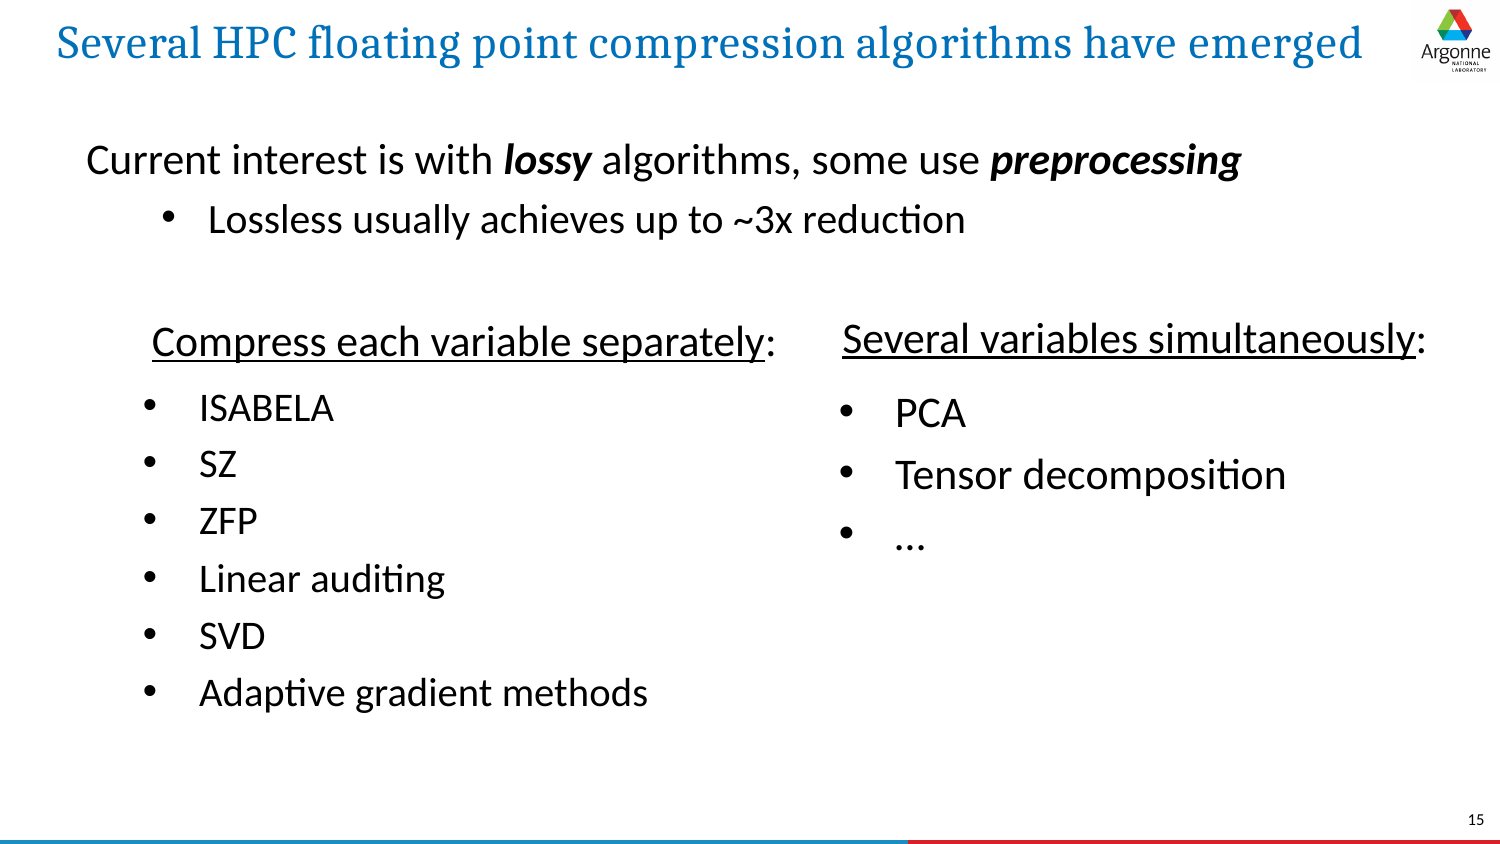

# Several HPC floating point compression algorithms have emerged
Current interest is with lossy algorithms, some use preprocessing
Lossless usually achieves up to ~3x reduction
Several variables simultaneously:
Compress each variable separately:
ISABELA
SZ
ZFP
Linear auditing
SVD
Adaptive gradient methods

PCA
Tensor decomposition
…